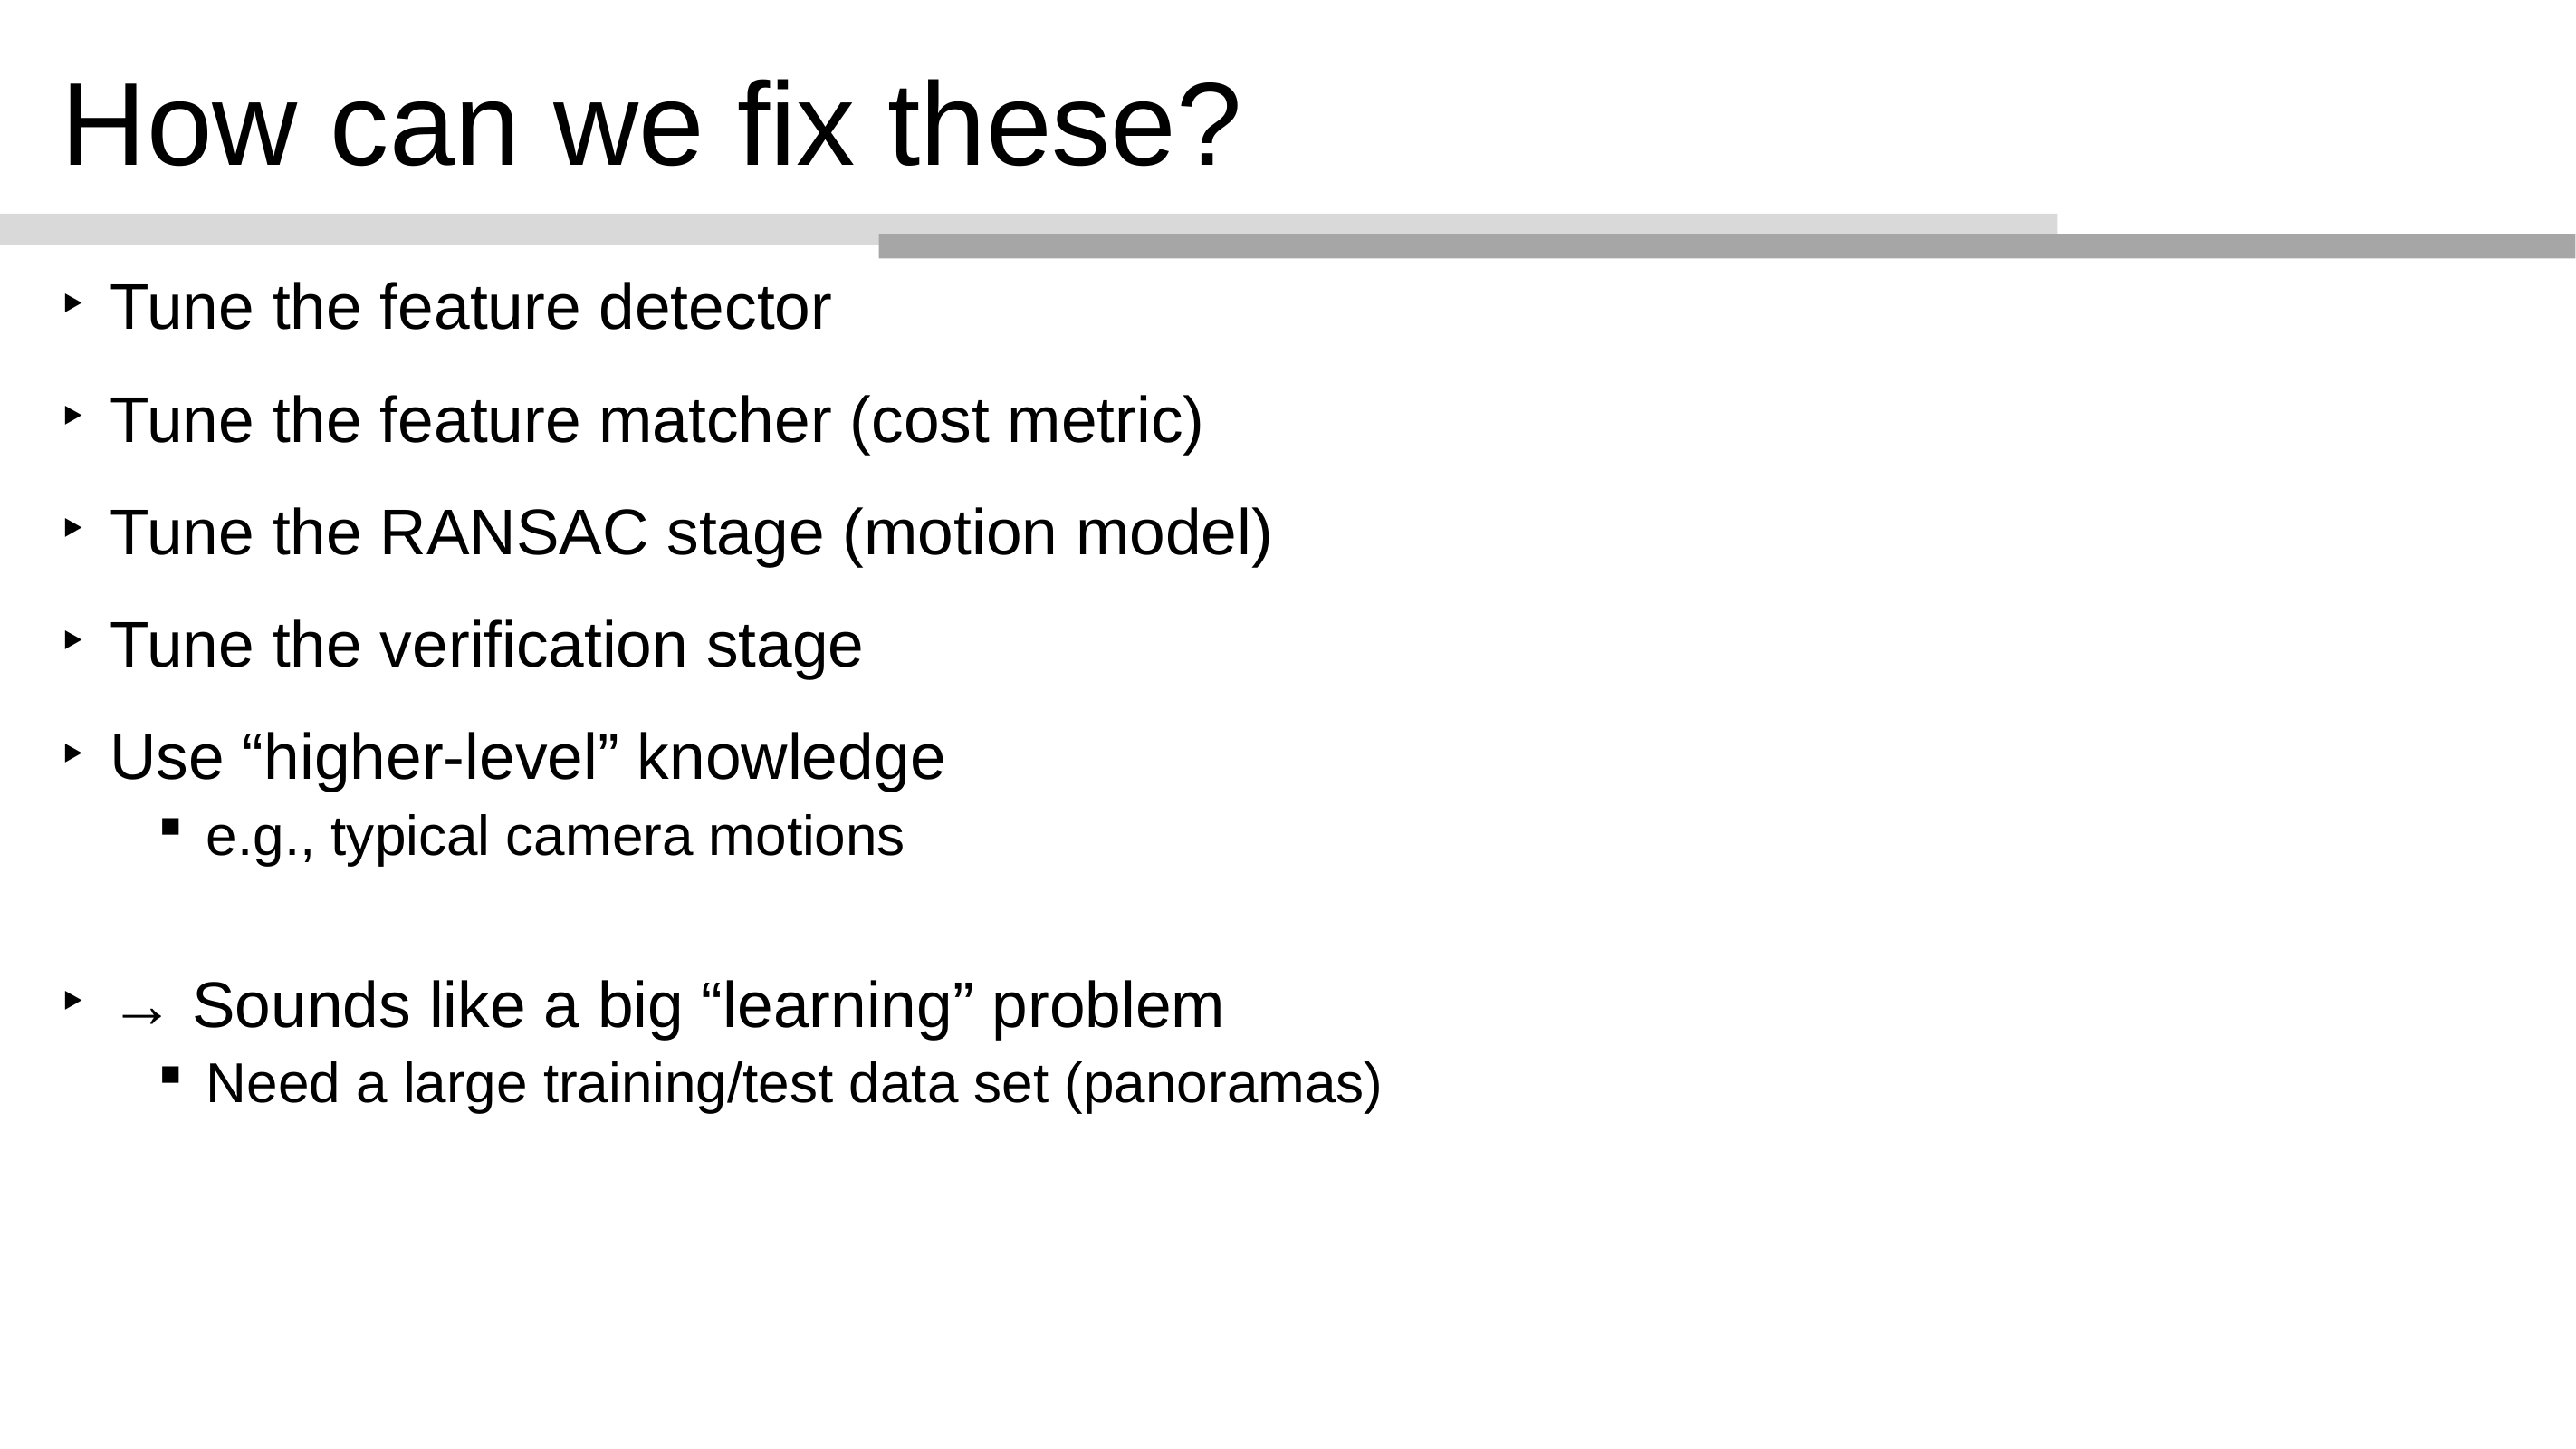

# How can we fix these?
Tune the feature detector
Tune the feature matcher (cost metric)
Tune the RANSAC stage (motion model)
Tune the verification stage
Use “higher-level” knowledge
e.g., typical camera motions
→ Sounds like a big “learning” problem
Need a large training/test data set (panoramas)